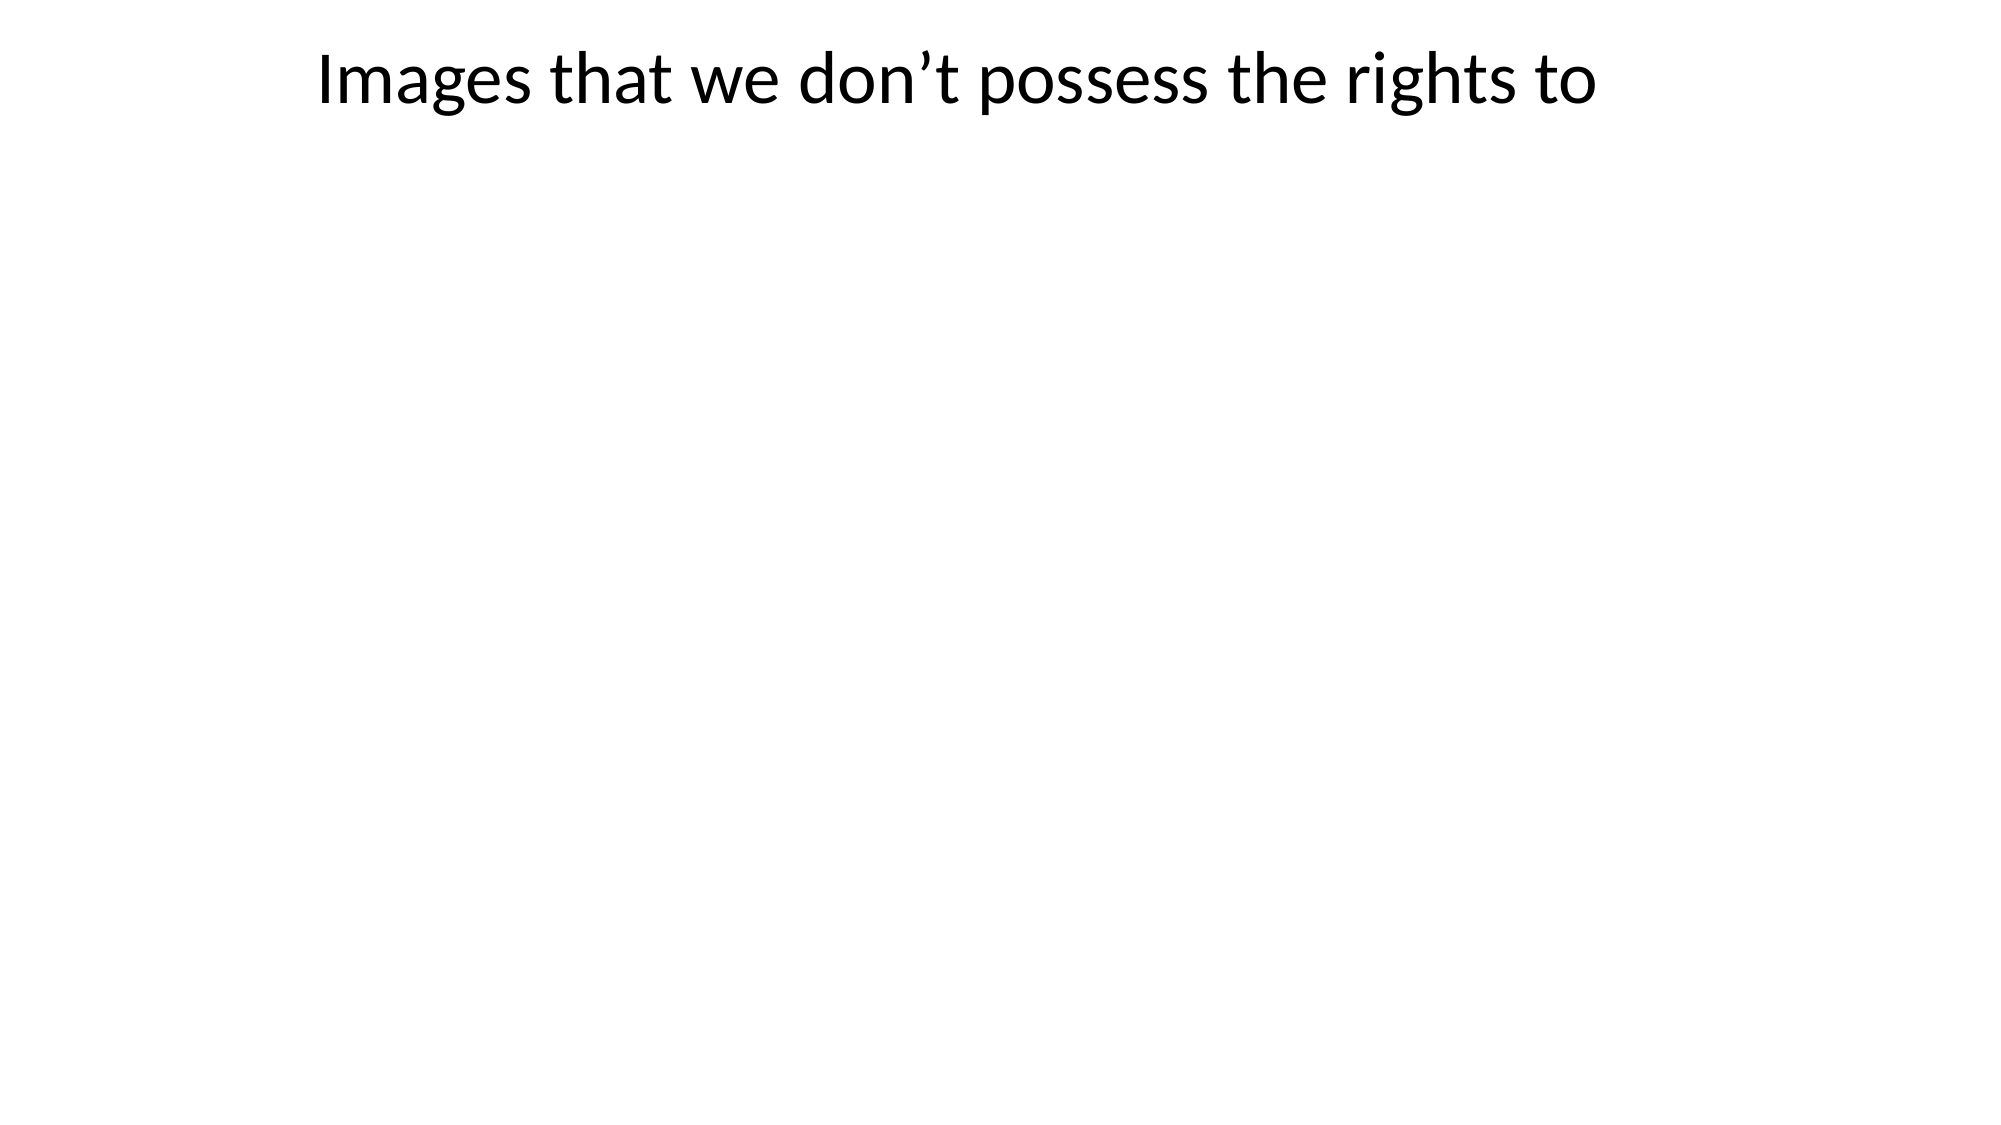

Images that we don’t possess the rights to